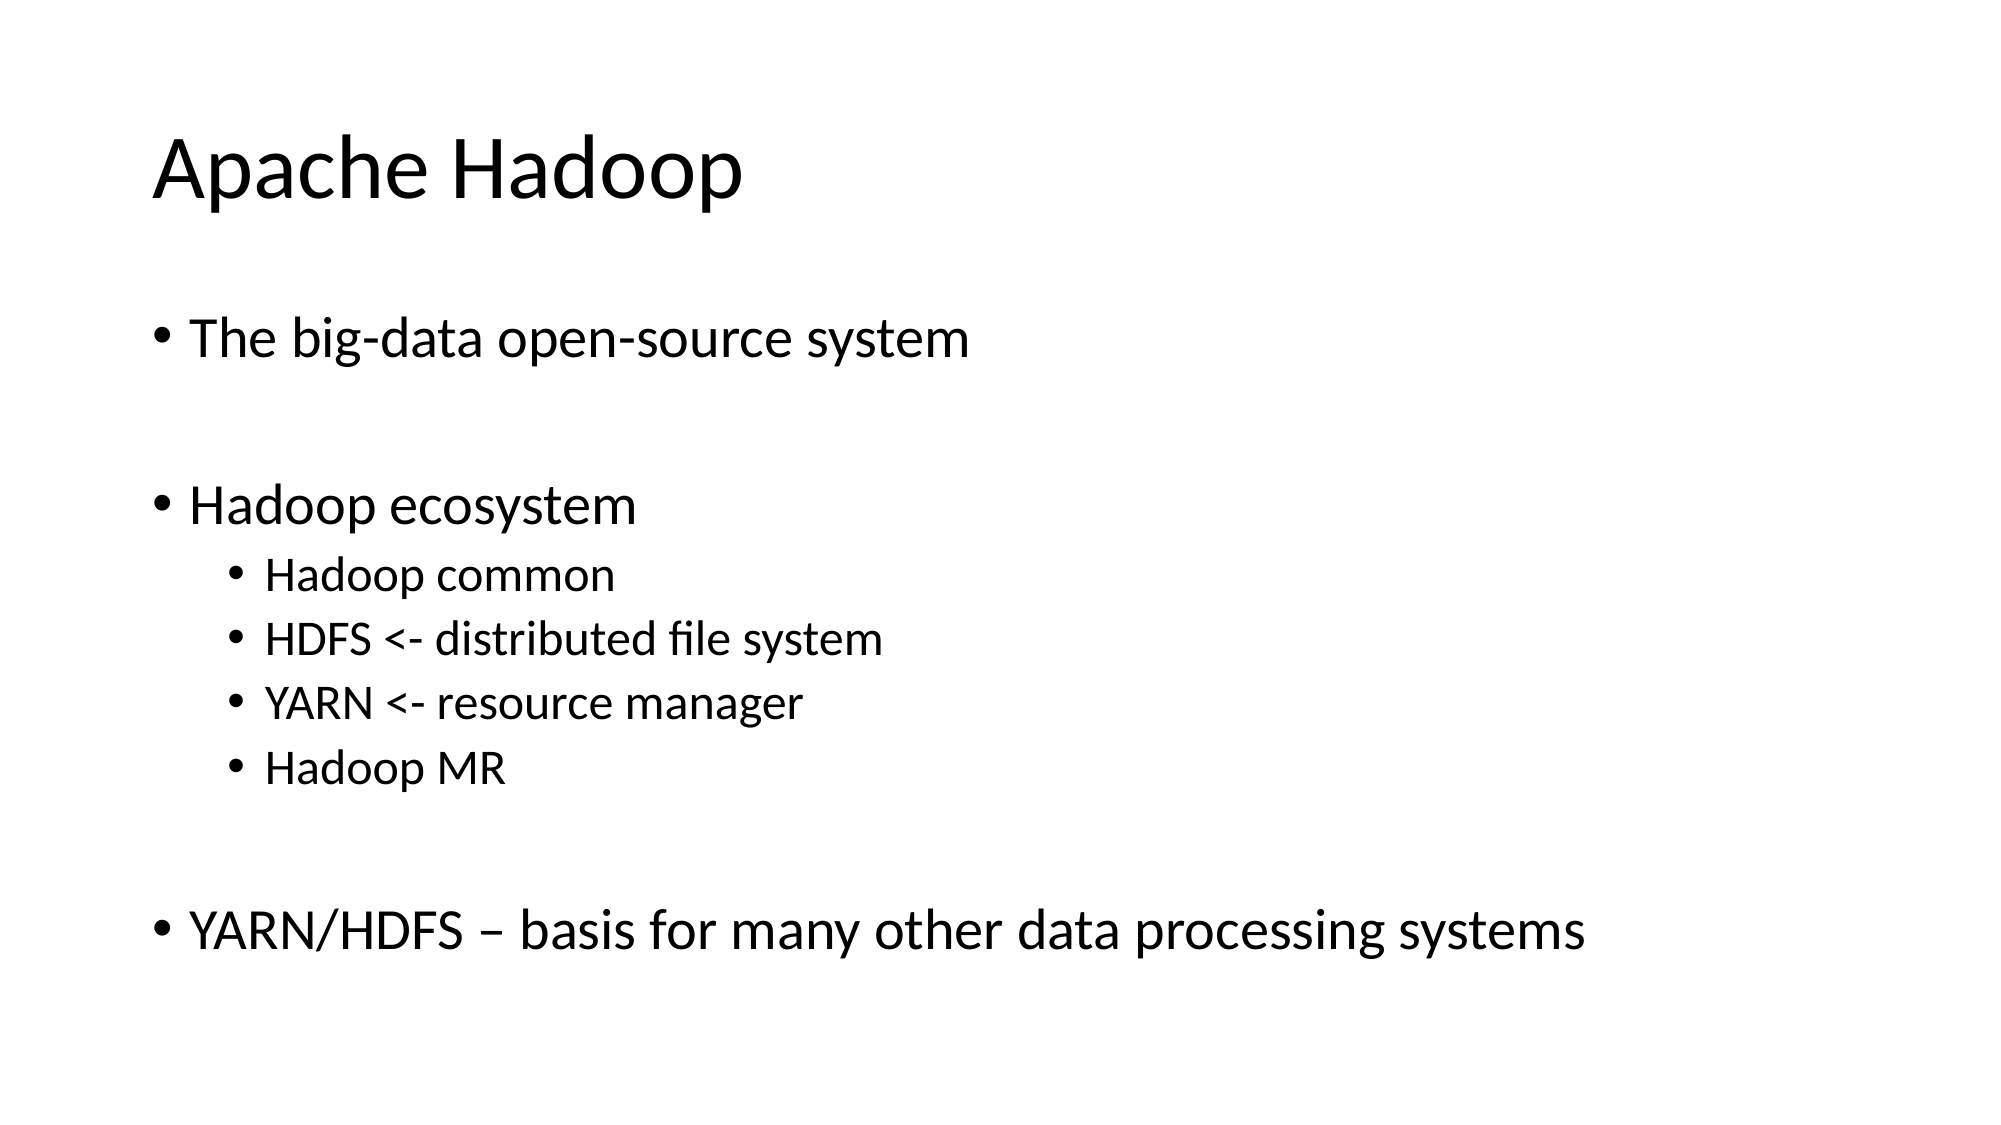

# Apache Hadoop
The big-data open-source system

Hadoop ecosystem
Hadoop common
HDFS <- distributed file system
YARN <- resource manager
Hadoop MR

YARN/HDFS – basis for many other data processing systems